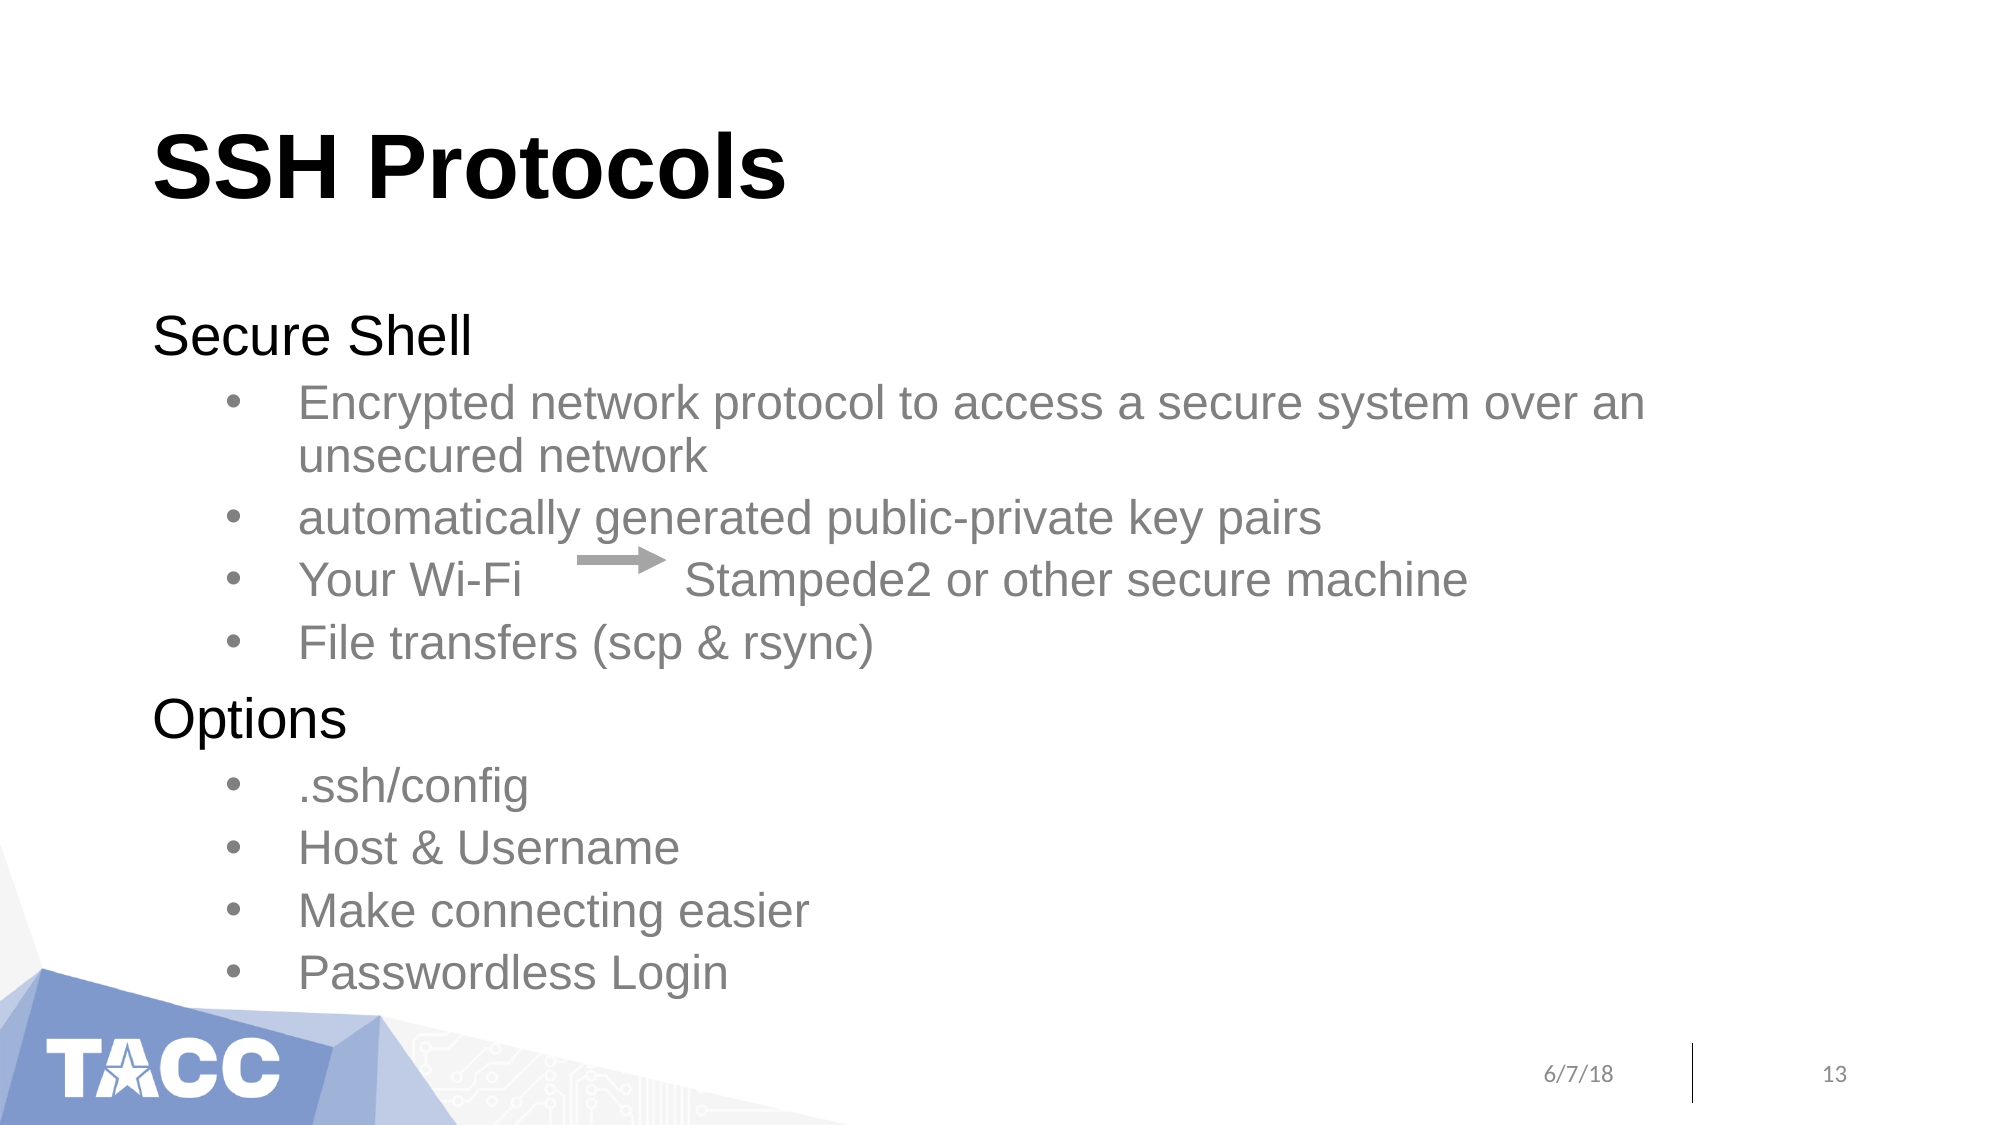

# SSH Protocols
Secure Shell
Encrypted network protocol to access a secure system over an unsecured network
automatically generated public-private key pairs
Your Wi-Fi            Stampede2 or other secure machine
File transfers (scp & rsync)
Options
.ssh/config
Host & Username
Make connecting easier
Passwordless Login
6/7/18
13